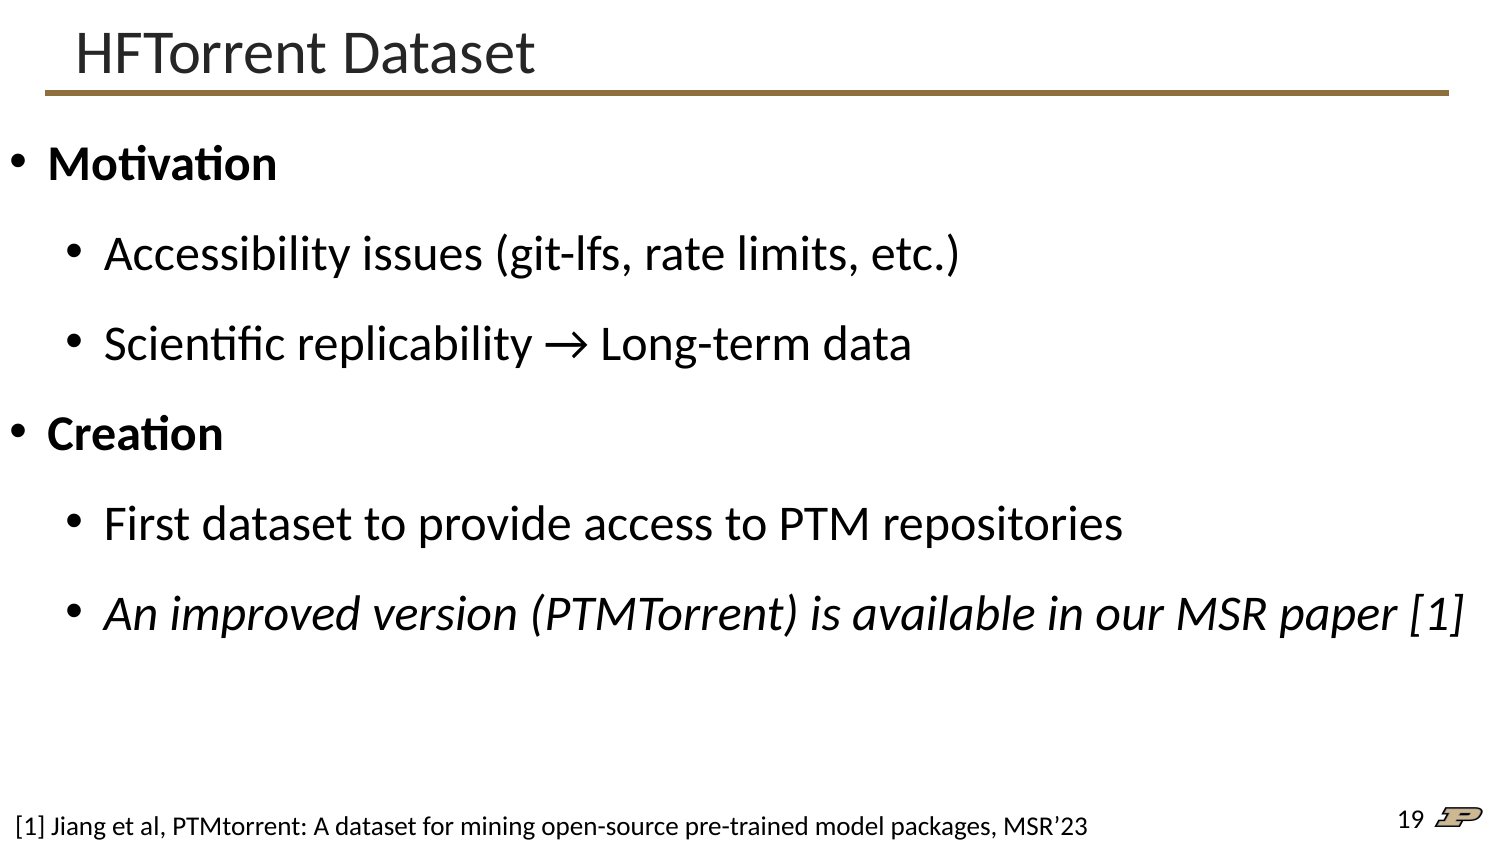

# HFTorrent Dataset
Motivation
Accessibility issues (git-lfs, rate limits, etc.)
Scientific replicability → Long-term data
Creation
First dataset to provide access to PTM repositories
An improved version (PTMTorrent) is available in our MSR paper [1]

19
[1] Jiang et al, PTMtorrent: A dataset for mining open-source pre-trained model packages, MSR’23